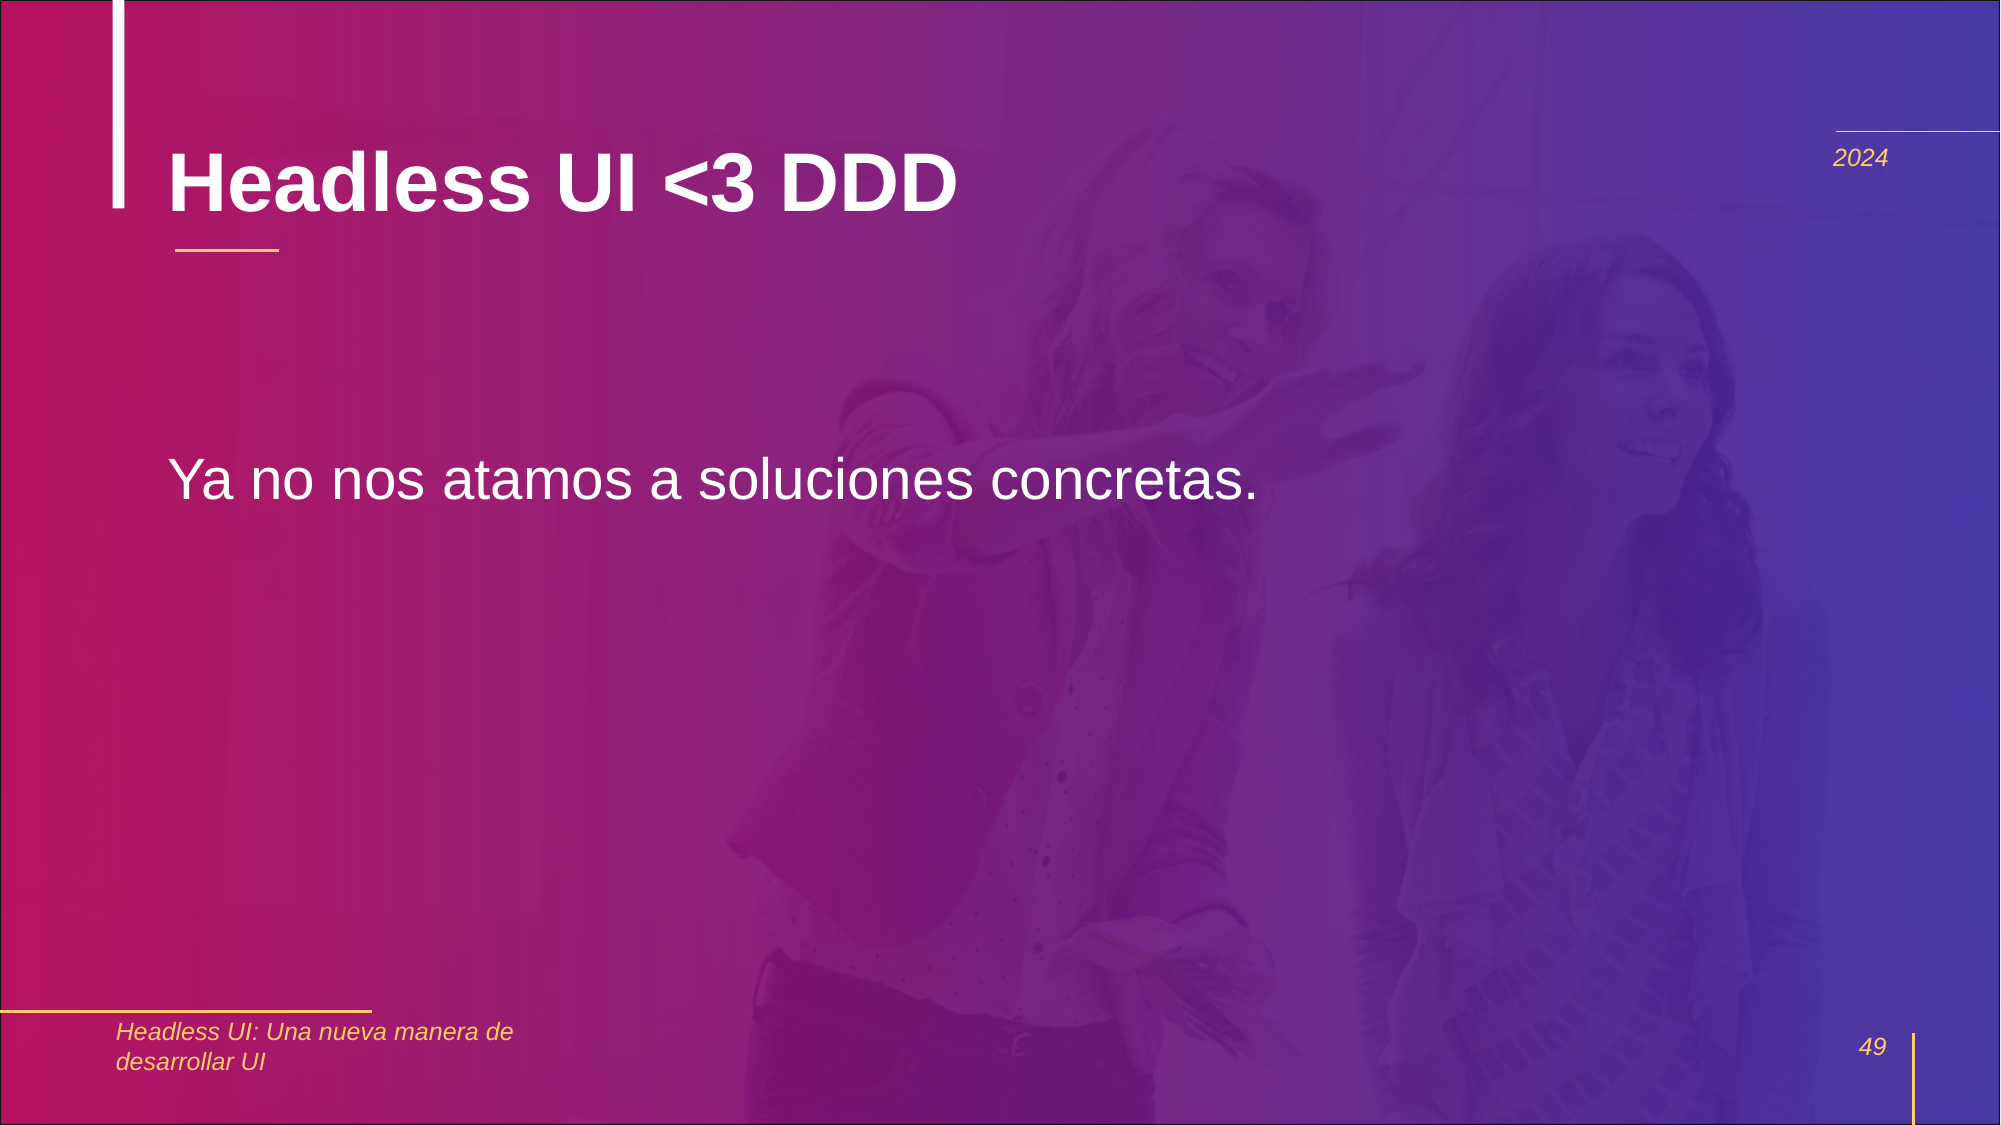

# Headless UI <3 DDD
2024
Ya no nos atamos a soluciones concretas.
Headless UI: Una nueva manera de desarrollar UI
49